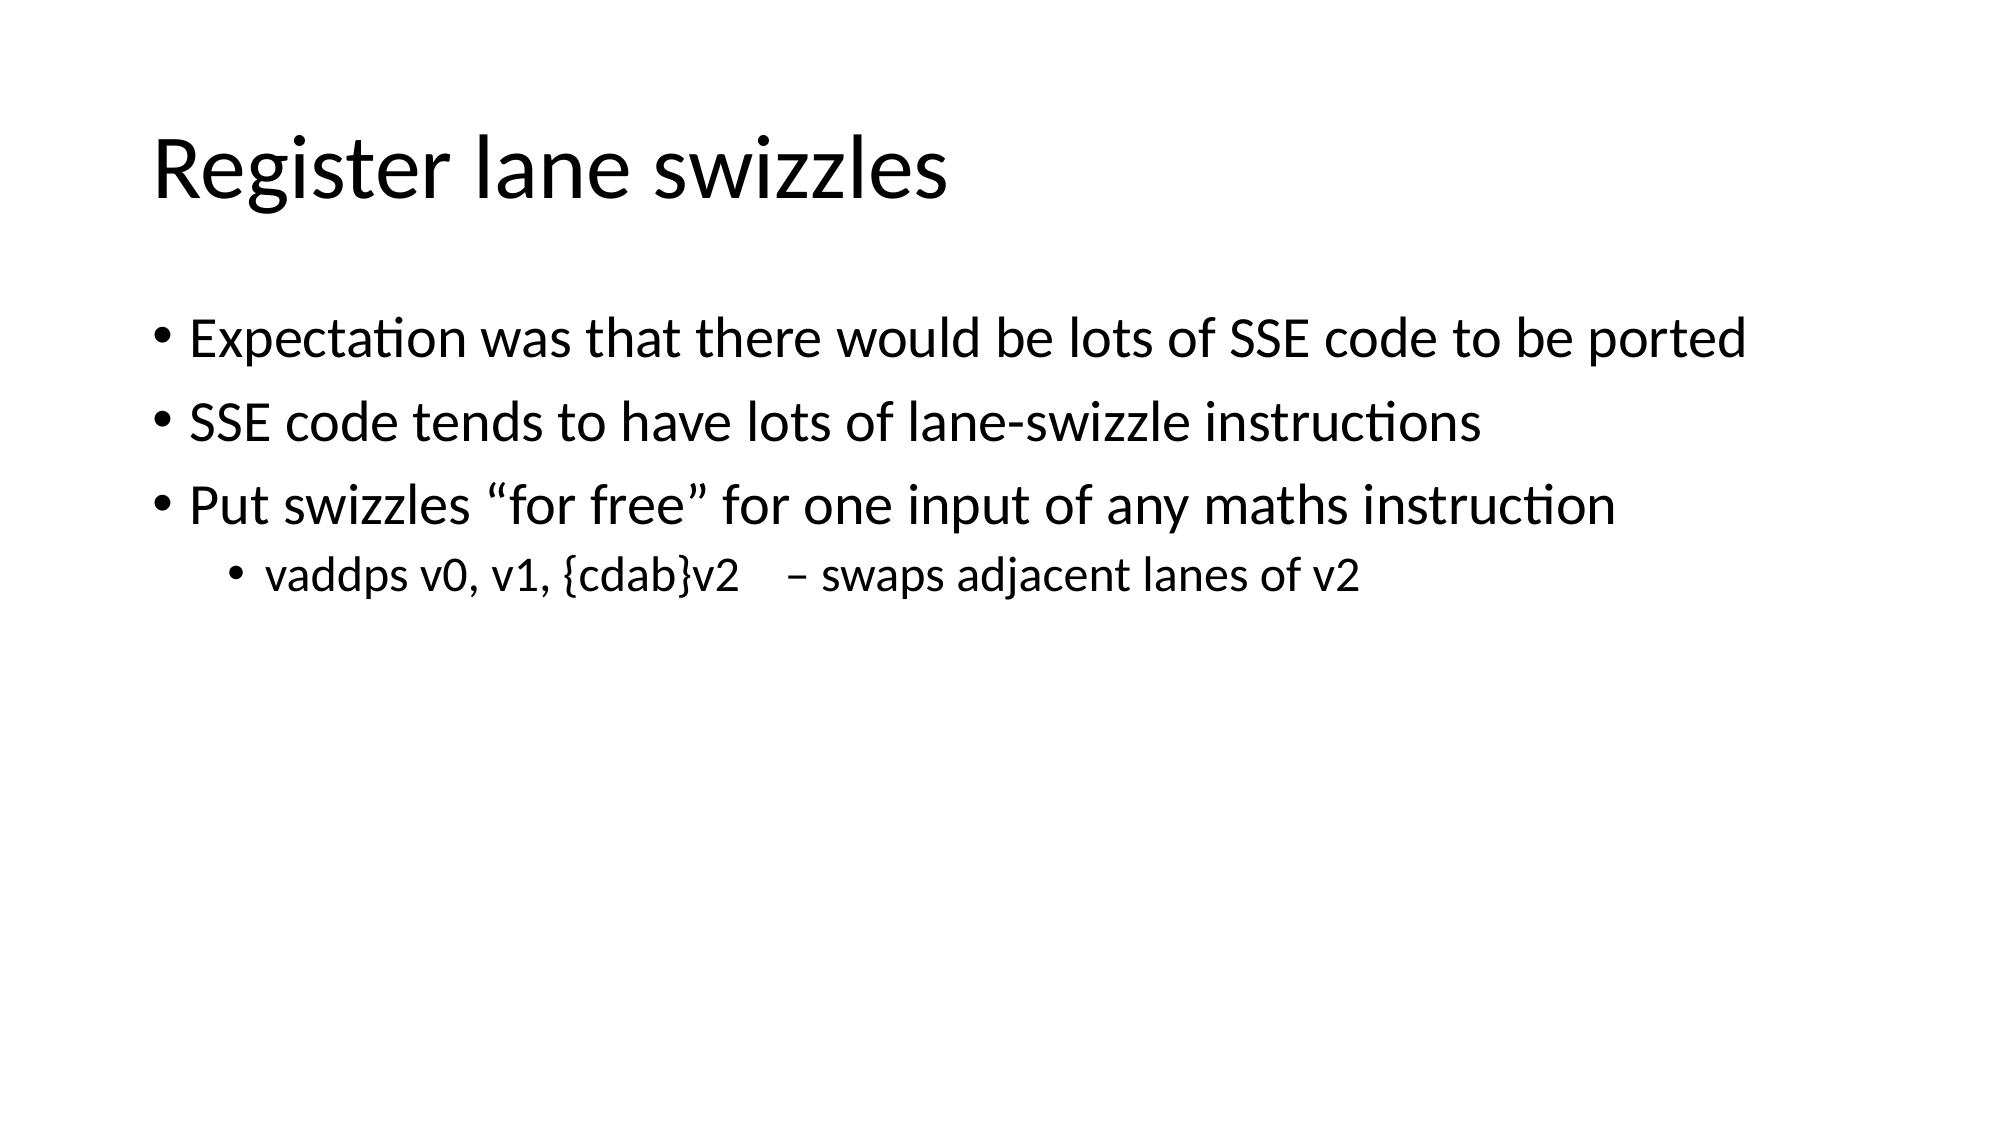

# Register lane swizzles
Expectation was that there would be lots of SSE code to be ported
SSE code tends to have lots of lane-swizzle instructions
Put swizzles “for free” for one input of any maths instruction
vaddps v0, v1, {cdab}v2    – swaps adjacent lanes of v2